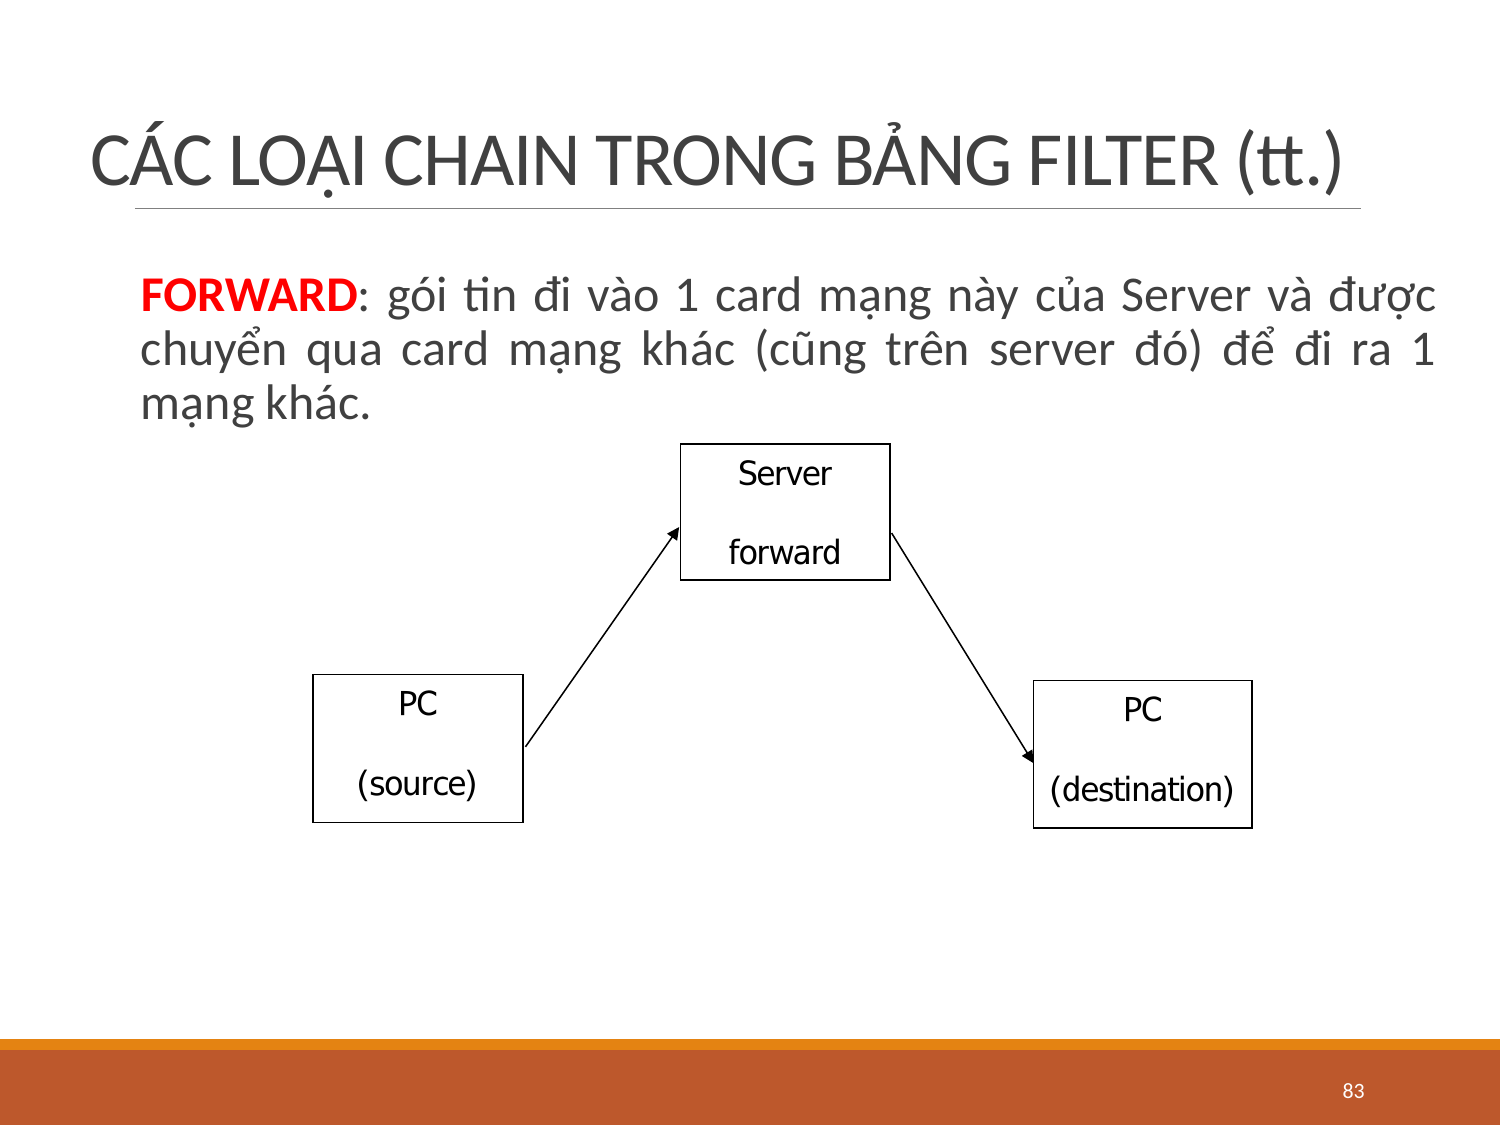

CÁC LOẠI CHAIN TRONG BẢNG FILTER (tt.)
FORWARD: gói tin đi vào 1 card mạng này của Server và được chuyển qua card mạng khác (cũng trên server đó) để đi ra 1 mạng khác.
Server

forward

PC

(source)

PC

(destination)

83